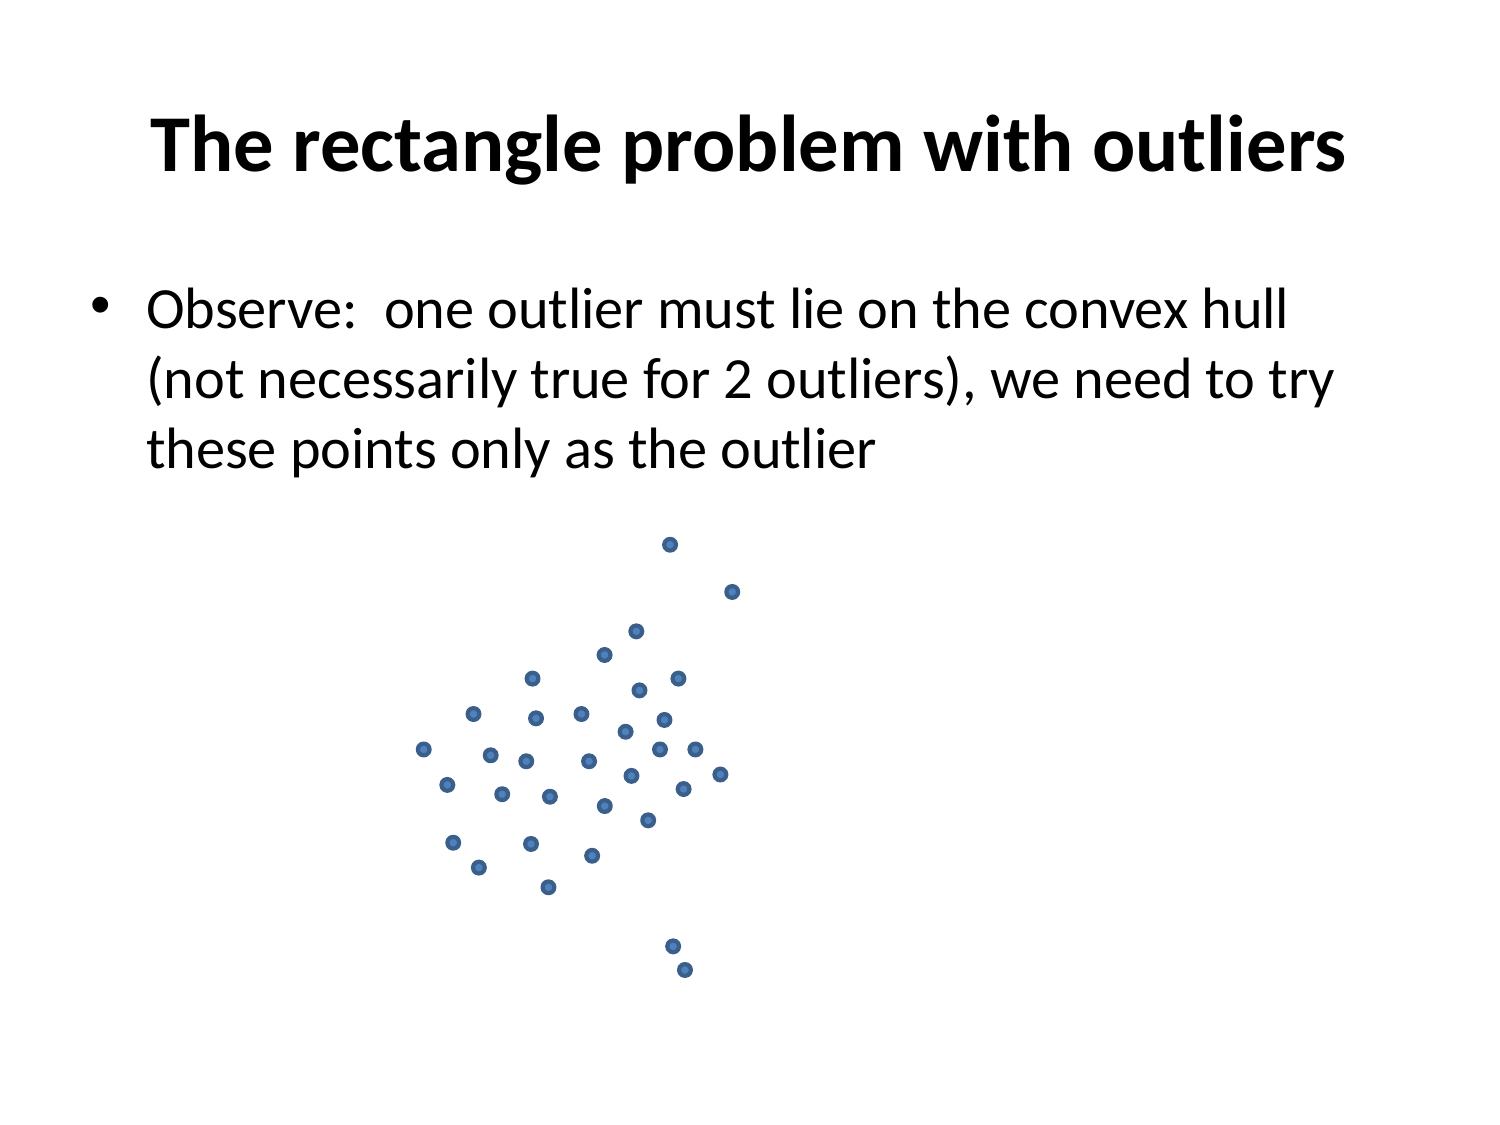

# The rectangle problem with outliers
Observe:  one outlier must lie on the convex hull (not necessarily true for 2 outliers), we need to try these points only as the outlier